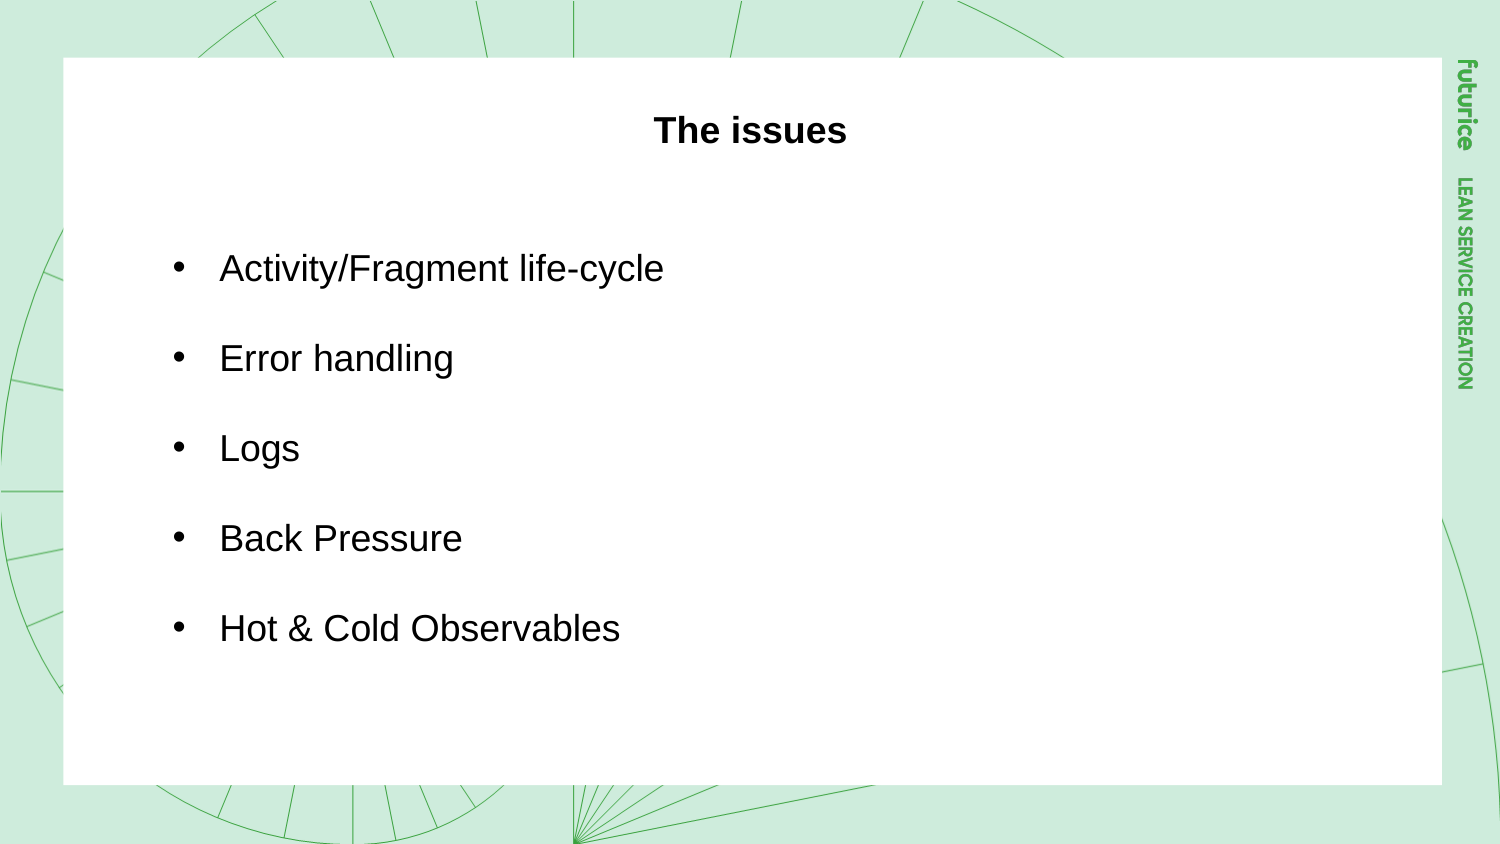

The issues
Activity/Fragment life-cycle

Error handling

Logs

Back Pressure

Hot & Cold Observables